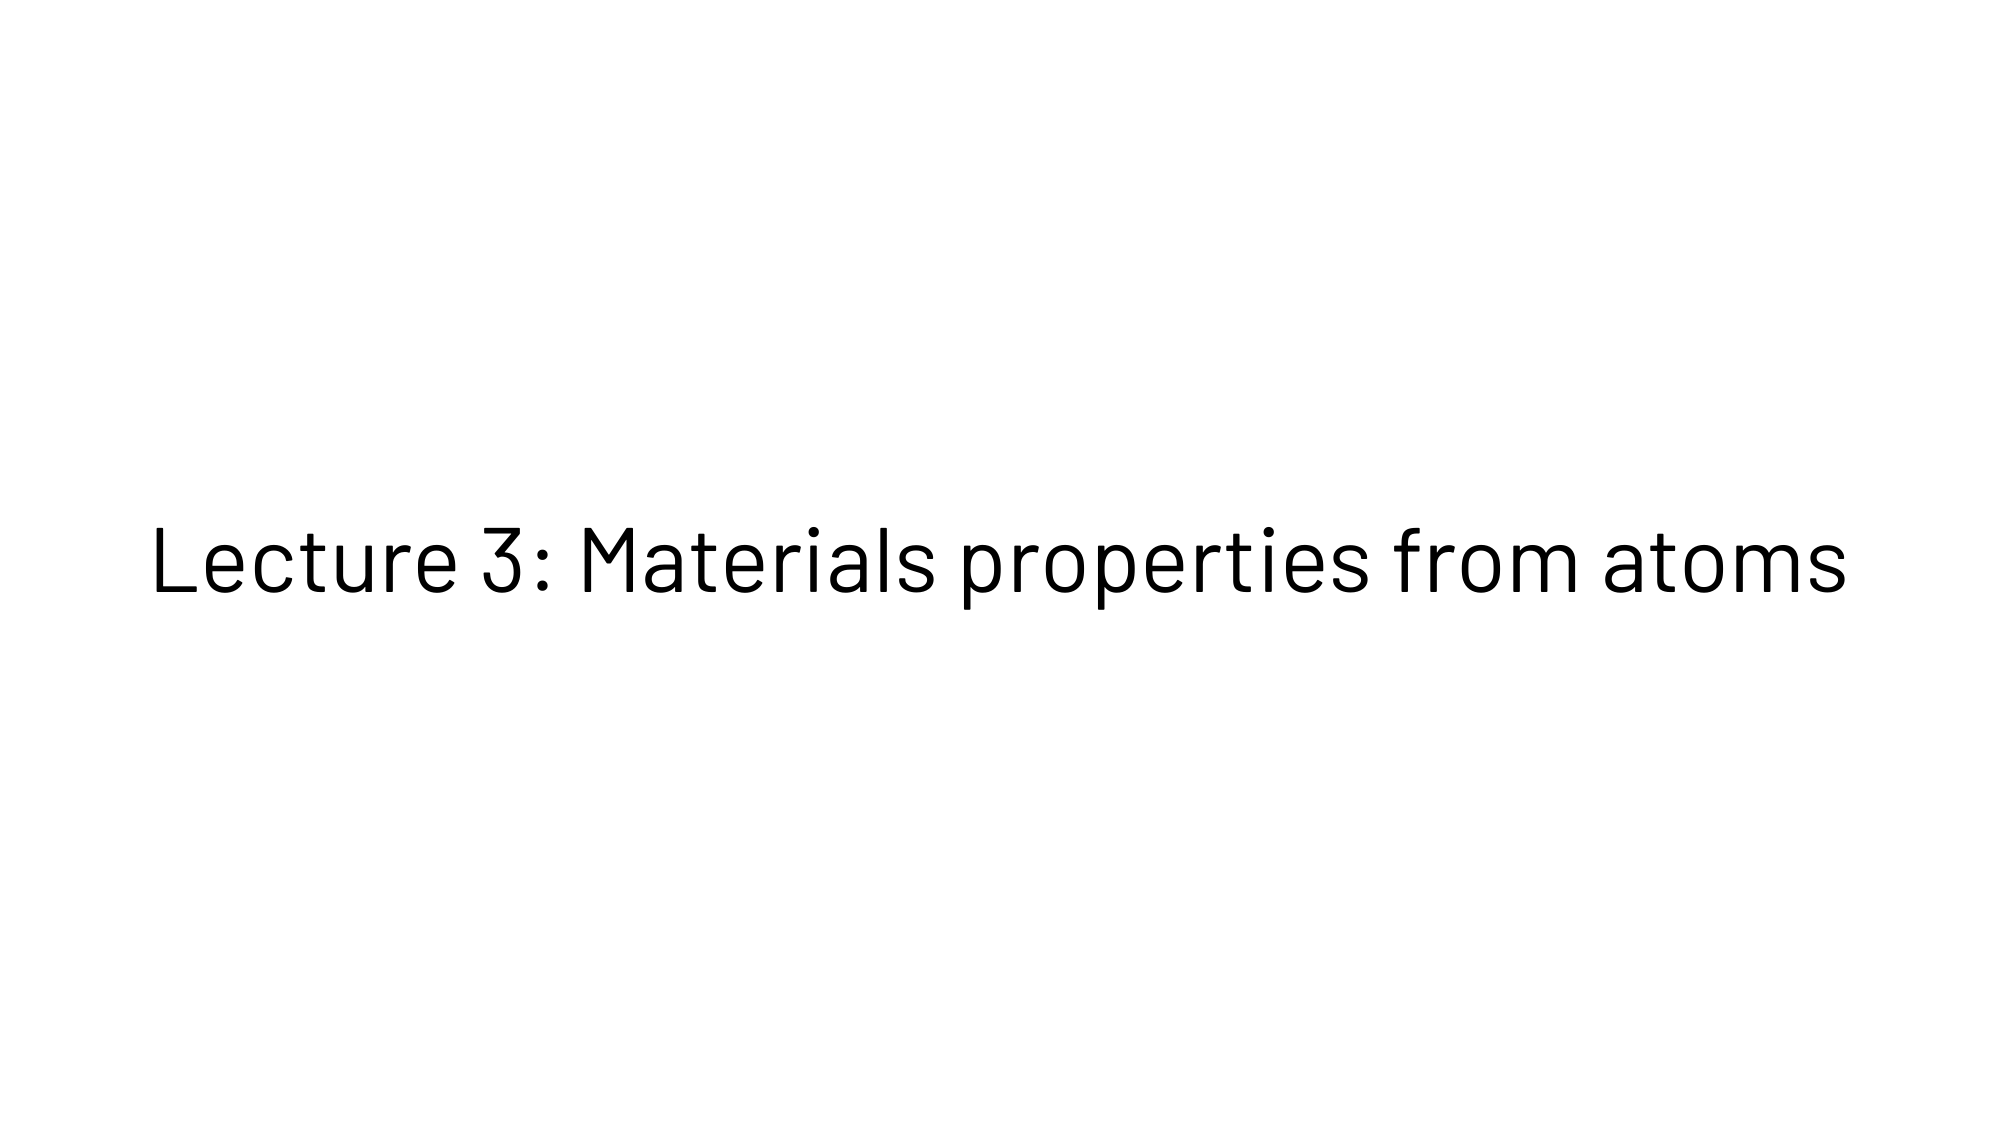

# Lecture 3: Materials properties from atoms